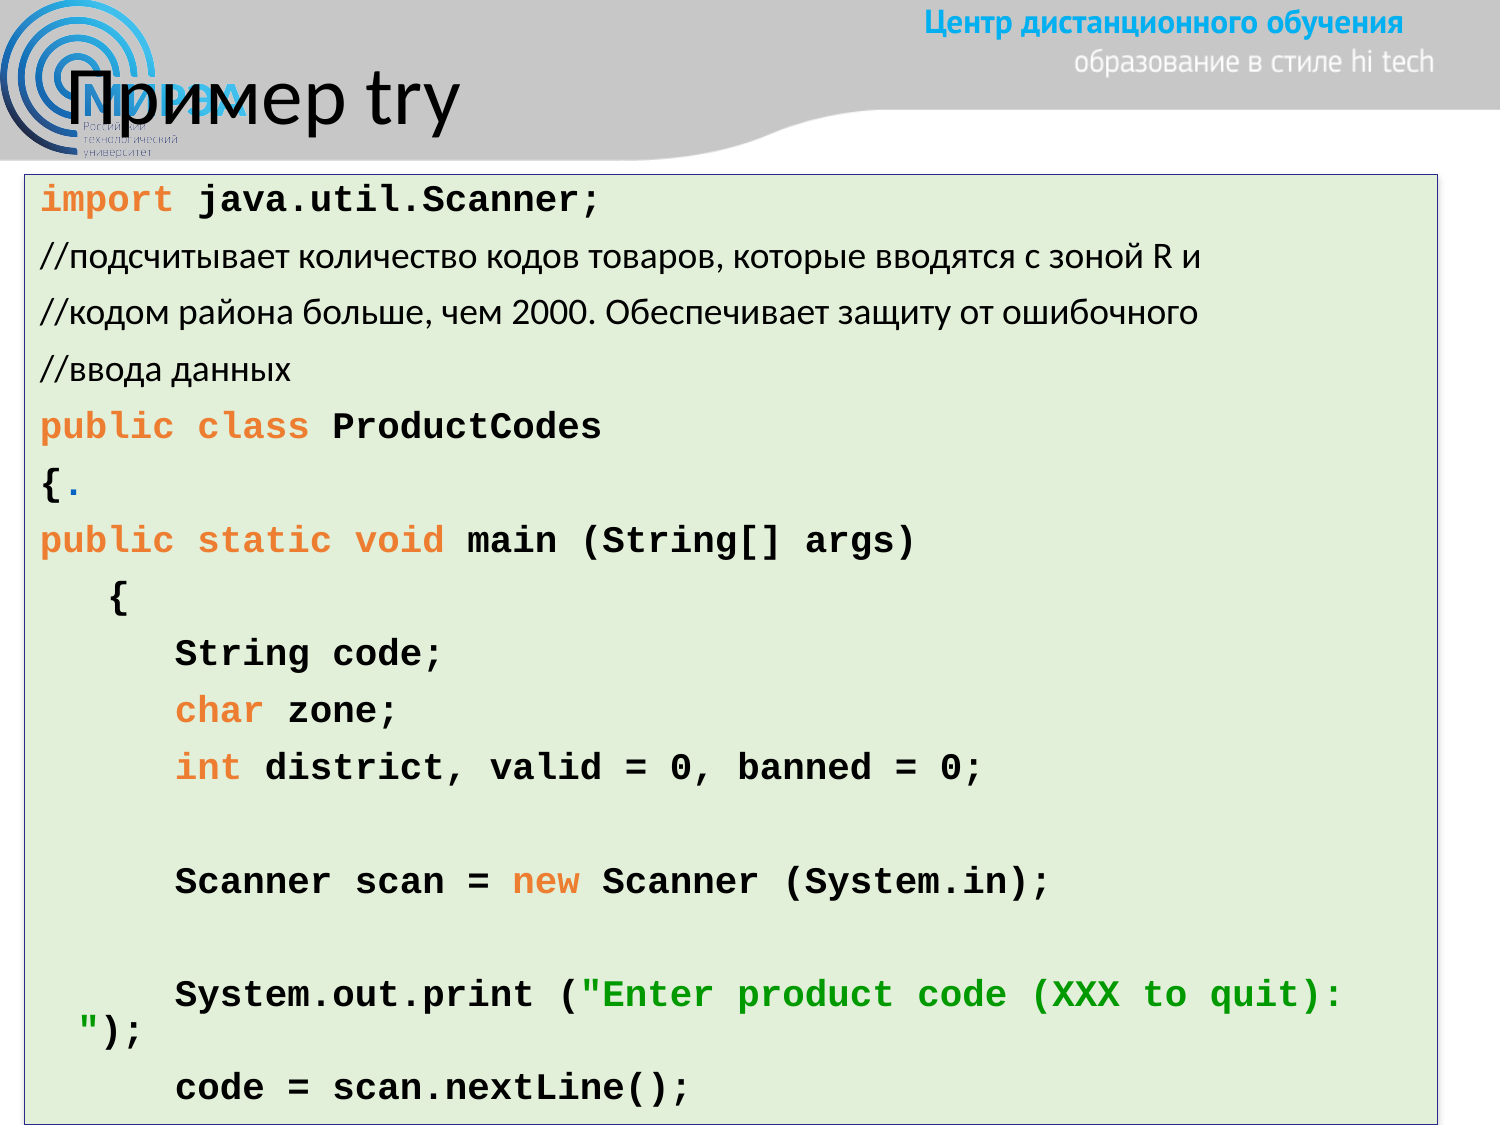

# Пример try
import java.util.Scanner;
//подсчитывает количество кодов товаров, которые вводятся с зоной R и
//кодом района больше, чем 2000. Обеспечивает защиту от ошибочного
//ввода данных
public class ProductCodes
{.
public static void main (String[] args)
   {
      String code;
      char zone;
      int district, valid = 0, banned = 0;

      Scanner scan = new Scanner (System.in);

      System.out.print ("Enter product code (XXX to quit): ");
      code = scan.nextLine();

10-56